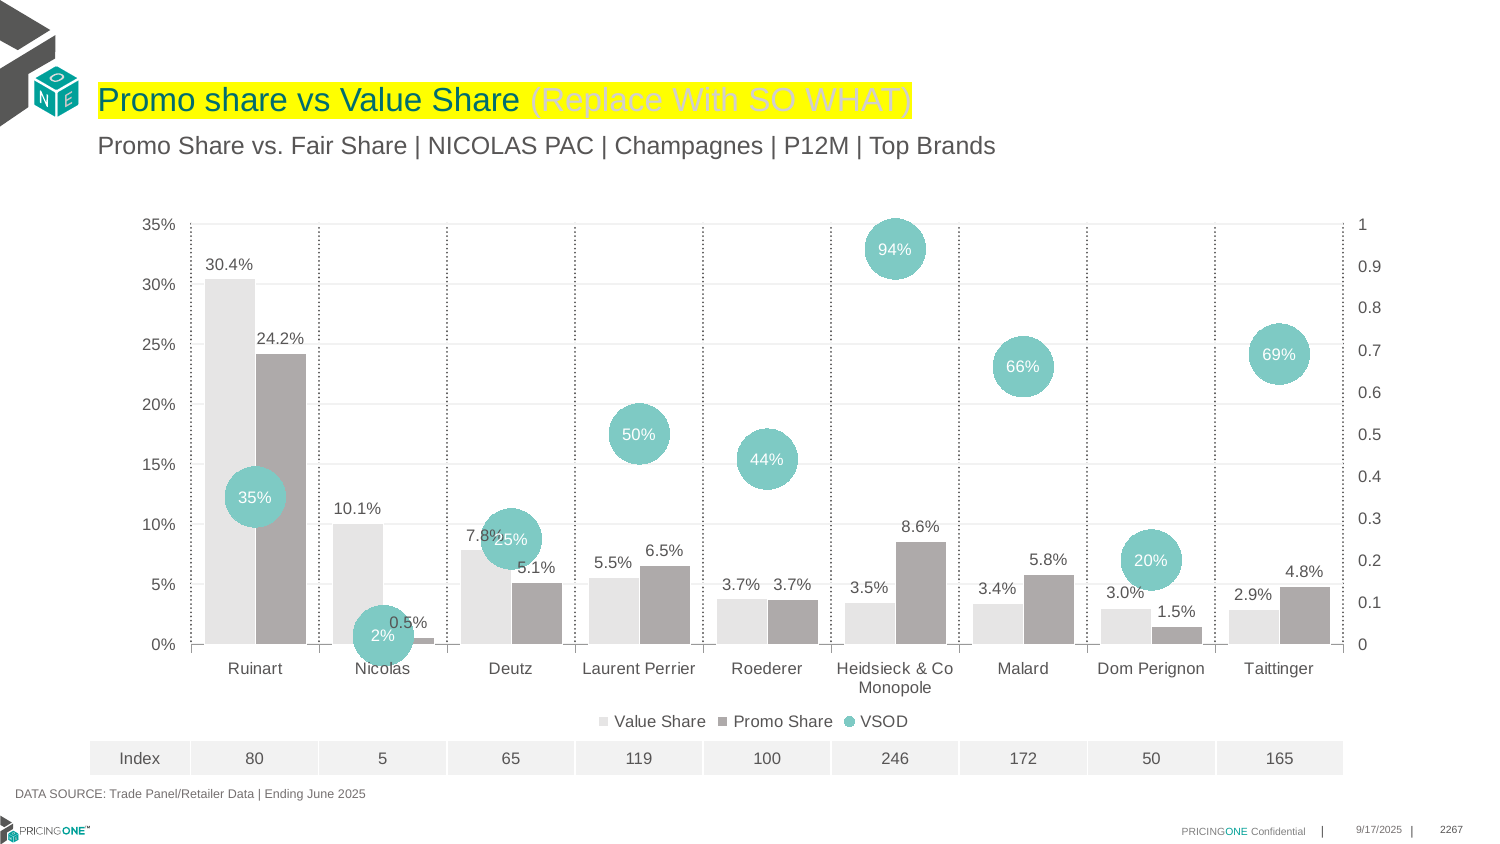

# Promo share vs Value Share (Replace With SO WHAT)
Promo Share vs. Fair Share | NICOLAS PAC | Champagnes | P12M | Top Brands

### Chart

| Category | Value Share | Promo Share | VSOD |
|---|---|---|---|
| Ruinart | 0.30397630931245645 | 0.24185945497502426 | 0.35 |
| Nicolas | 0.10062943343015697 | 0.005388283225302746 | 0.02 |
| Deutz | 0.07837738250762068 | 0.0513030184671316 | 0.25 |
| Laurent Perrier | 0.05498354636129734 | 0.06525058832079624 | 0.5 |
| Roederer | 0.03747457781223232 | 0.03732442284635488 | 0.44 |
| Heidsieck & Co Monopole | 0.03473145396570178 | 0.08554611512769653 | 0.94 |
| Malard | 0.03370659086667528 | 0.05796973330165588 | 0.66 |
| Dom Perignon | 0.029971622856760027 | 0.014892793224312471 | 0.2 |
| Taittinger | 0.028835899080095644 | 0.04766790358891623 | 0.69 |
| Index | 80 | 5 | 65 | 119 | 100 | 246 | 172 | 50 | 165 |
| --- | --- | --- | --- | --- | --- | --- | --- | --- | --- |
DATA SOURCE: Trade Panel/Retailer Data | Ending June 2025

9/17/2025
2267